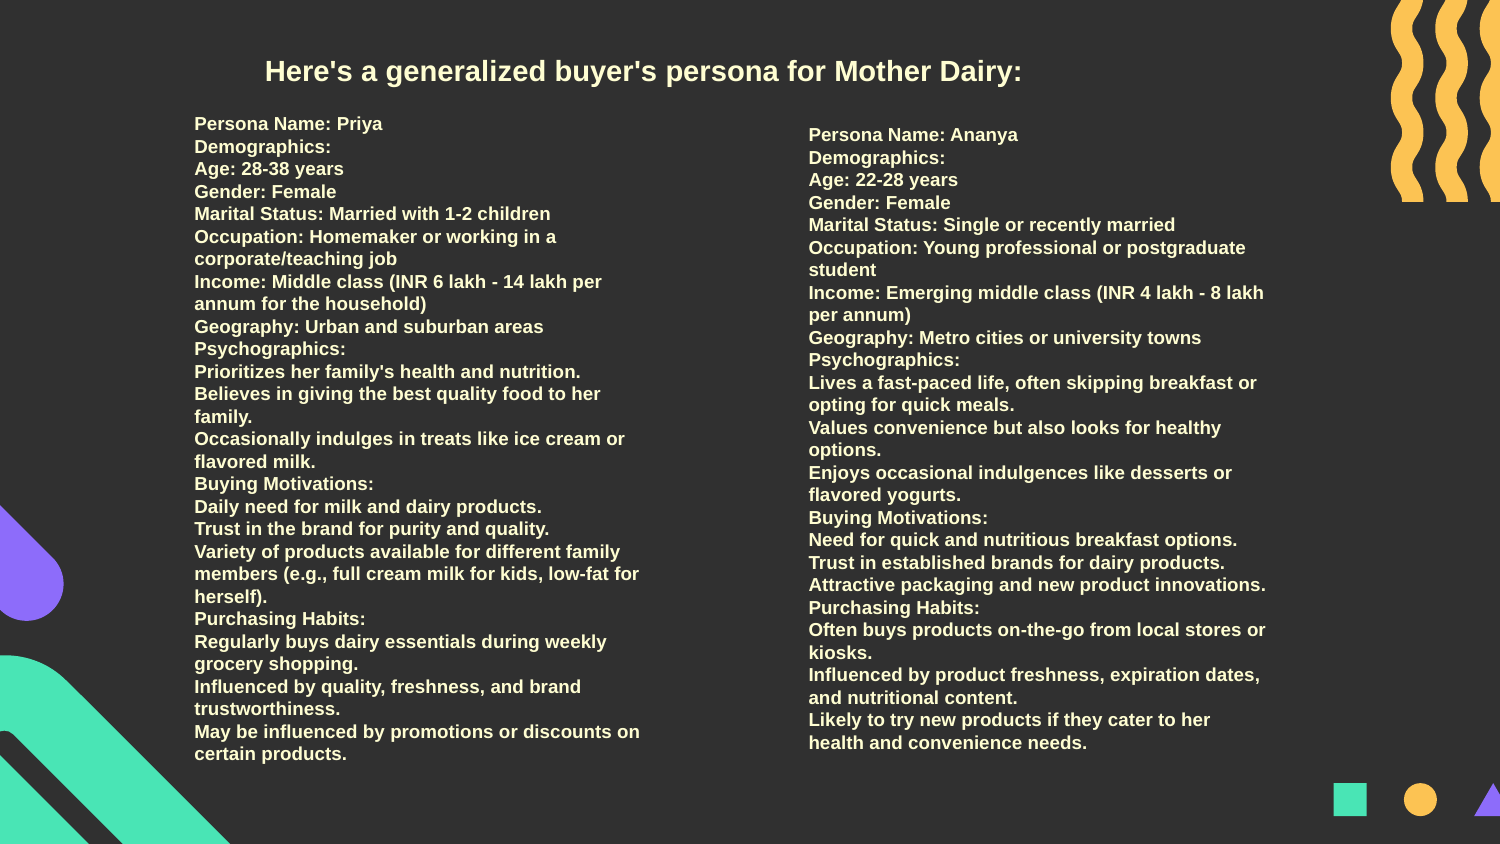

Here's a generalized buyer's persona for Mother Dairy:
Persona Name: Priya
Demographics:
Age: 28-38 years
Gender: Female
Marital Status: Married with 1-2 children
Occupation: Homemaker or working in a corporate/teaching job
Income: Middle class (INR 6 lakh - 14 lakh per annum for the household)
Geography: Urban and suburban areas
Psychographics:
Prioritizes her family's health and nutrition.
Believes in giving the best quality food to her family.
Occasionally indulges in treats like ice cream or flavored milk.
Buying Motivations:
Daily need for milk and dairy products.
Trust in the brand for purity and quality.
Variety of products available for different family members (e.g., full cream milk for kids, low-fat for herself).
Purchasing Habits:
Regularly buys dairy essentials during weekly grocery shopping.
Influenced by quality, freshness, and brand trustworthiness.
May be influenced by promotions or discounts on certain products.
Persona Name: Ananya
Demographics:
Age: 22-28 years
Gender: Female
Marital Status: Single or recently married
Occupation: Young professional or postgraduate student
Income: Emerging middle class (INR 4 lakh - 8 lakh per annum)
Geography: Metro cities or university towns
Psychographics:
Lives a fast-paced life, often skipping breakfast or opting for quick meals.
Values convenience but also looks for healthy options.
Enjoys occasional indulgences like desserts or flavored yogurts.
Buying Motivations:
Need for quick and nutritious breakfast options.
Trust in established brands for dairy products.
Attractive packaging and new product innovations.
Purchasing Habits:
Often buys products on-the-go from local stores or kiosks.
Influenced by product freshness, expiration dates, and nutritional content.
Likely to try new products if they cater to her health and convenience needs.